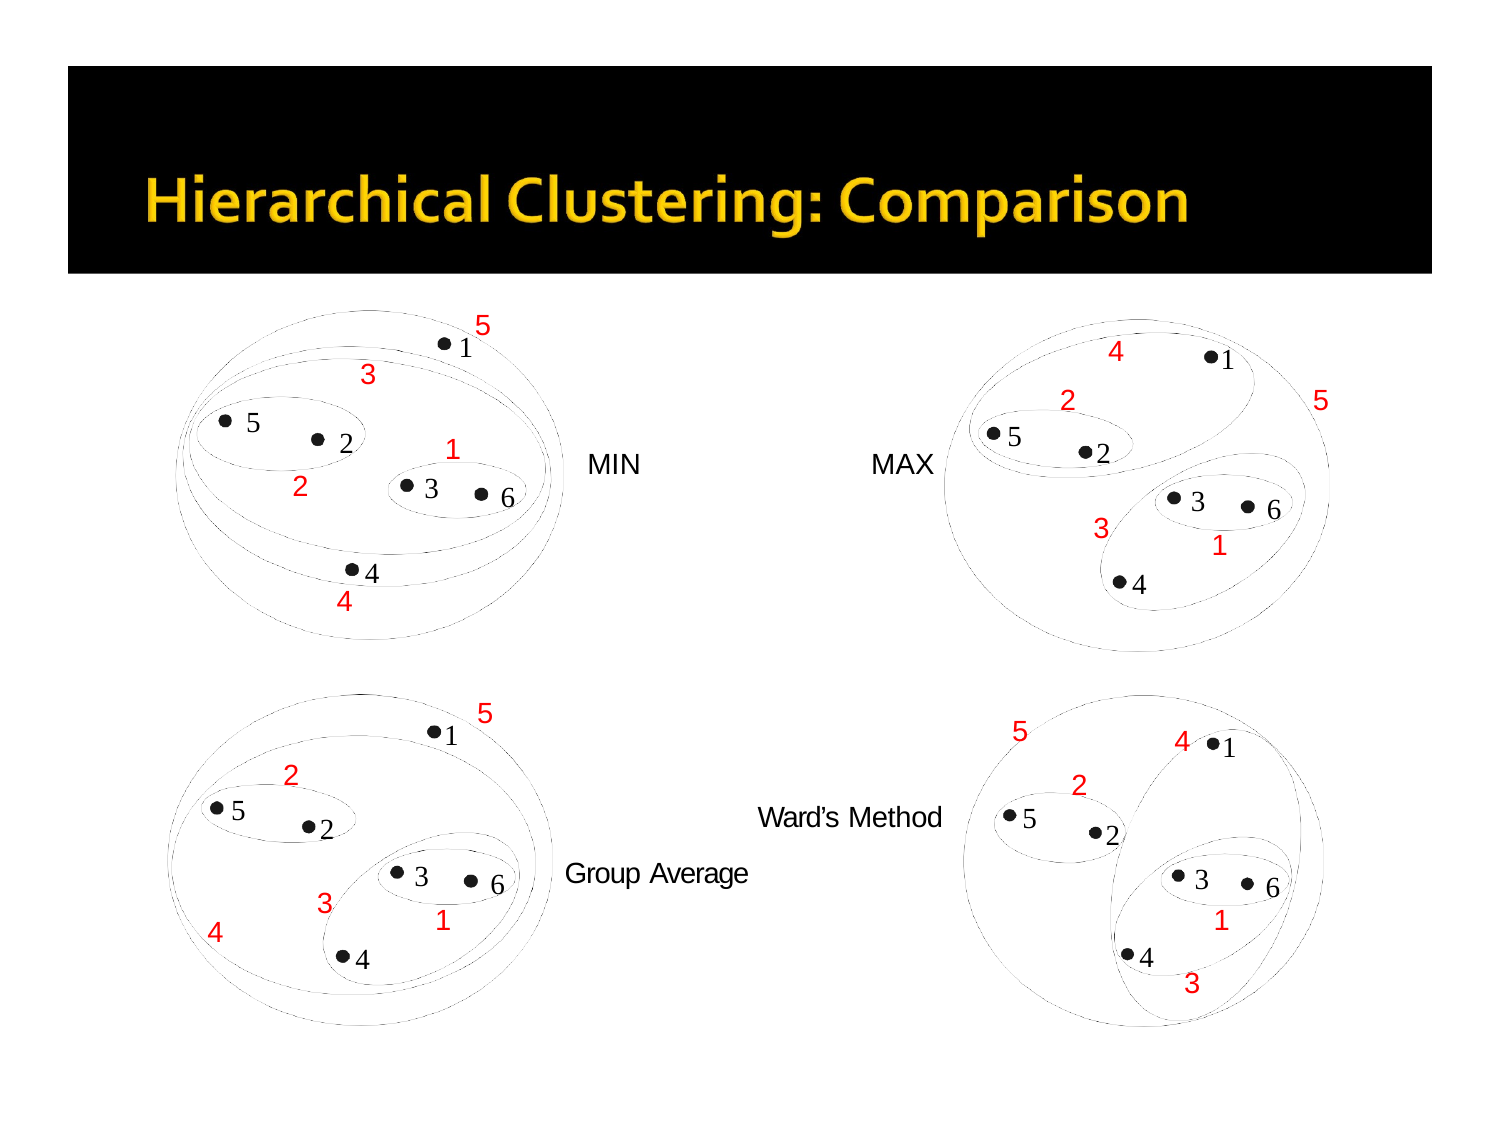

5

1
4
1
3
2
5
5
5
2
1
2
MIN
MAX
2
3
6
3
6
3
1
4
4
4
5

5
1
4
1
2
2
5
Ward’s Method
5
2
2
Group Average
3
3
6
6
3
1
1
4
4
4
3